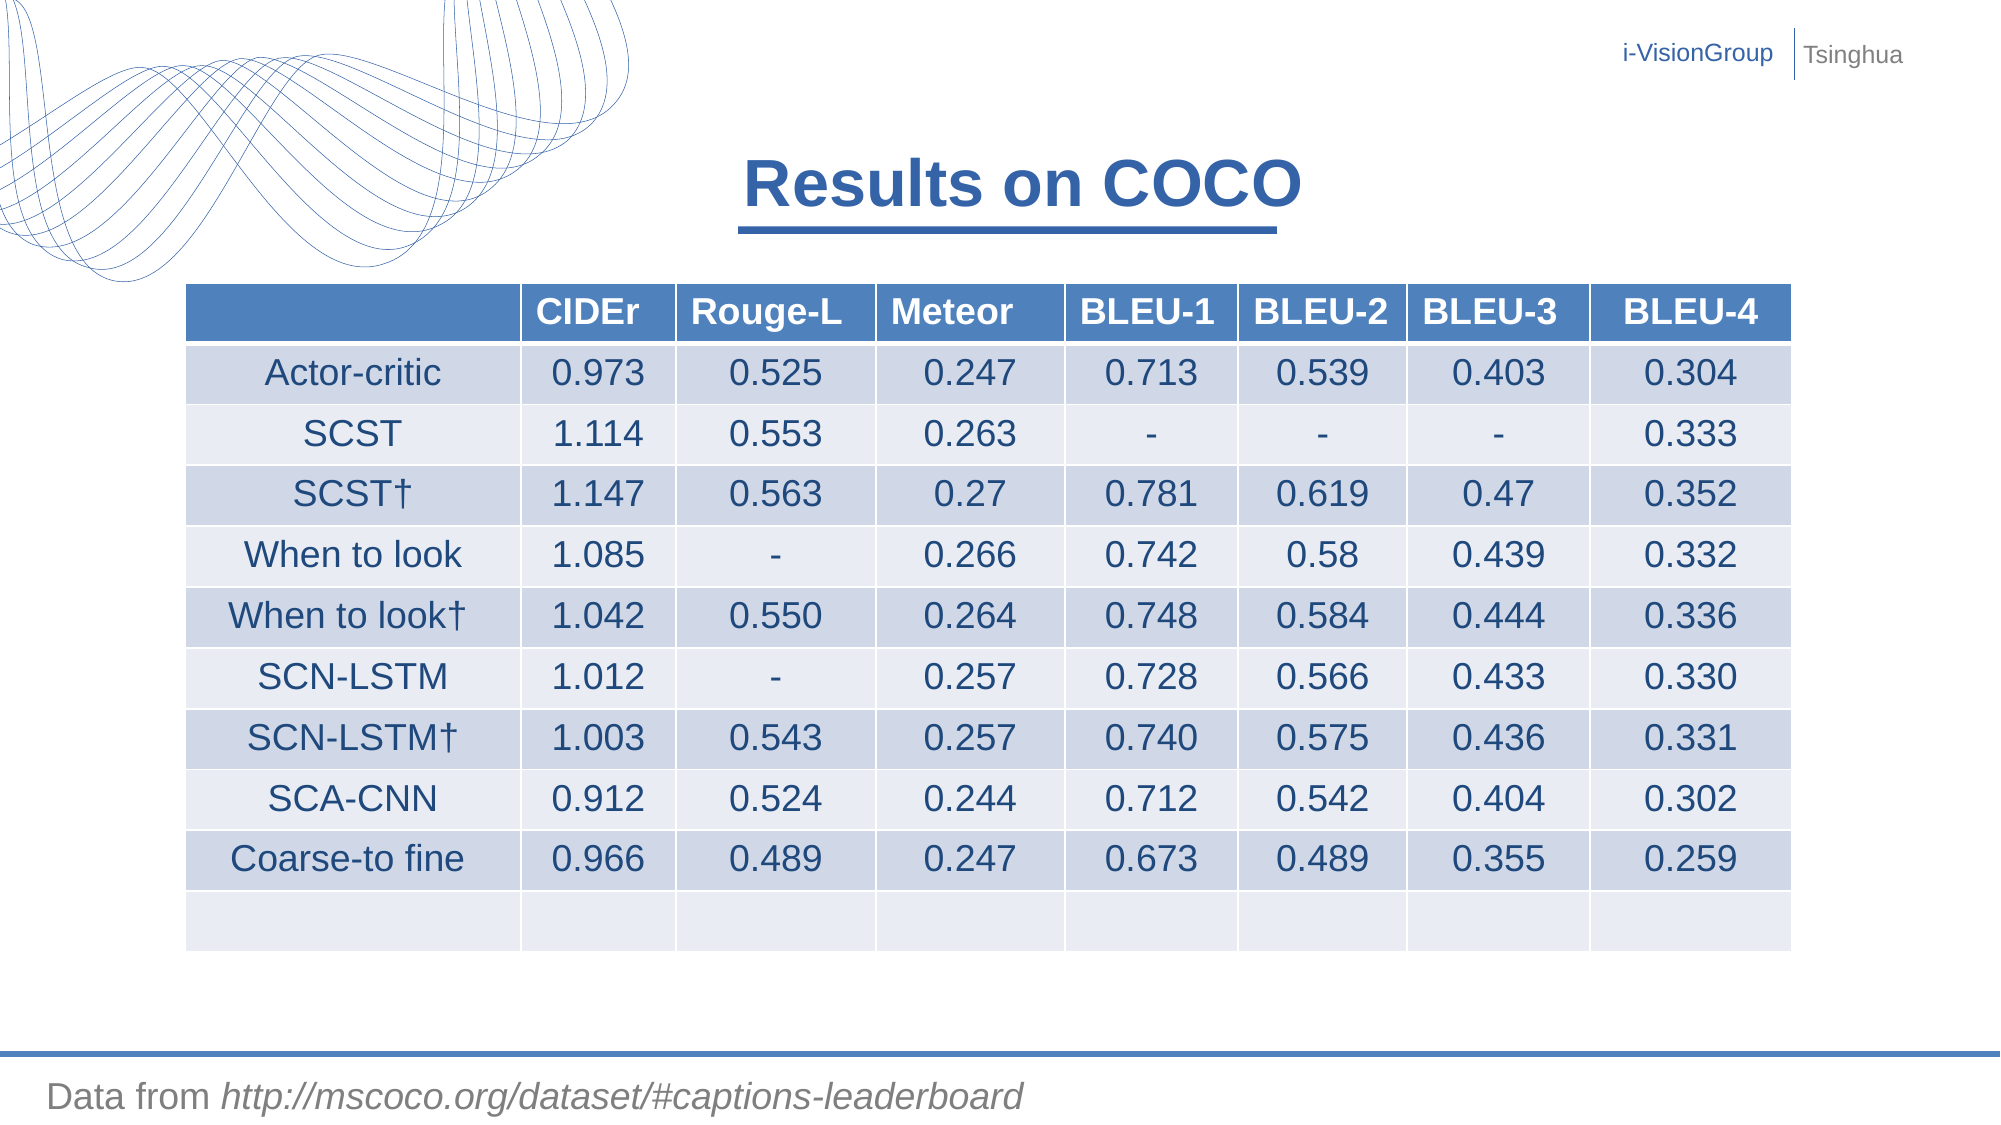

i-VisionGroup
Tsinghua
    Results on COCO

|  | CIDEr | Rouge-L | Meteor | BLEU-1 | BLEU-2 | BLEU-3 | BLEU-4 |
| --- | --- | --- | --- | --- | --- | --- | --- |
| Actor-critic | 0.973 | 0.525 | 0.247 | 0.713 | 0.539 | 0.403 | 0.304 |
| SCST | 1.114 | 0.553 | 0.263 | - | - | - | 0.333 |
| SCST† | 1.147 | 0.563 | 0.27 | 0.781 | 0.619 | 0.47 | 0.352 |
| When to look | 1.085 | - | 0.266 | 0.742 | 0.58 | 0.439 | 0.332 |
| When to look† | 1.042 | 0.550 | 0.264 | 0.748 | 0.584 | 0.444 | 0.336 |
| SCN-LSTM | 1.012 | - | 0.257 | 0.728 | 0.566 | 0.433 | 0.330 |
| SCN-LSTM† | 1.003 | 0.543 | 0.257 | 0.740 | 0.575 | 0.436 | 0.331 |
| SCA-CNN | 0.912 | 0.524 | 0.244 | 0.712 | 0.542 | 0.404 | 0.302 |
| Coarse-to fine | 0.966 | 0.489 | 0.247 | 0.673 | 0.489 | 0.355 | 0.259 |
|  |  |  |  |  |  |  |  |
Data from http://mscoco.org/dataset/#captions-leaderboard